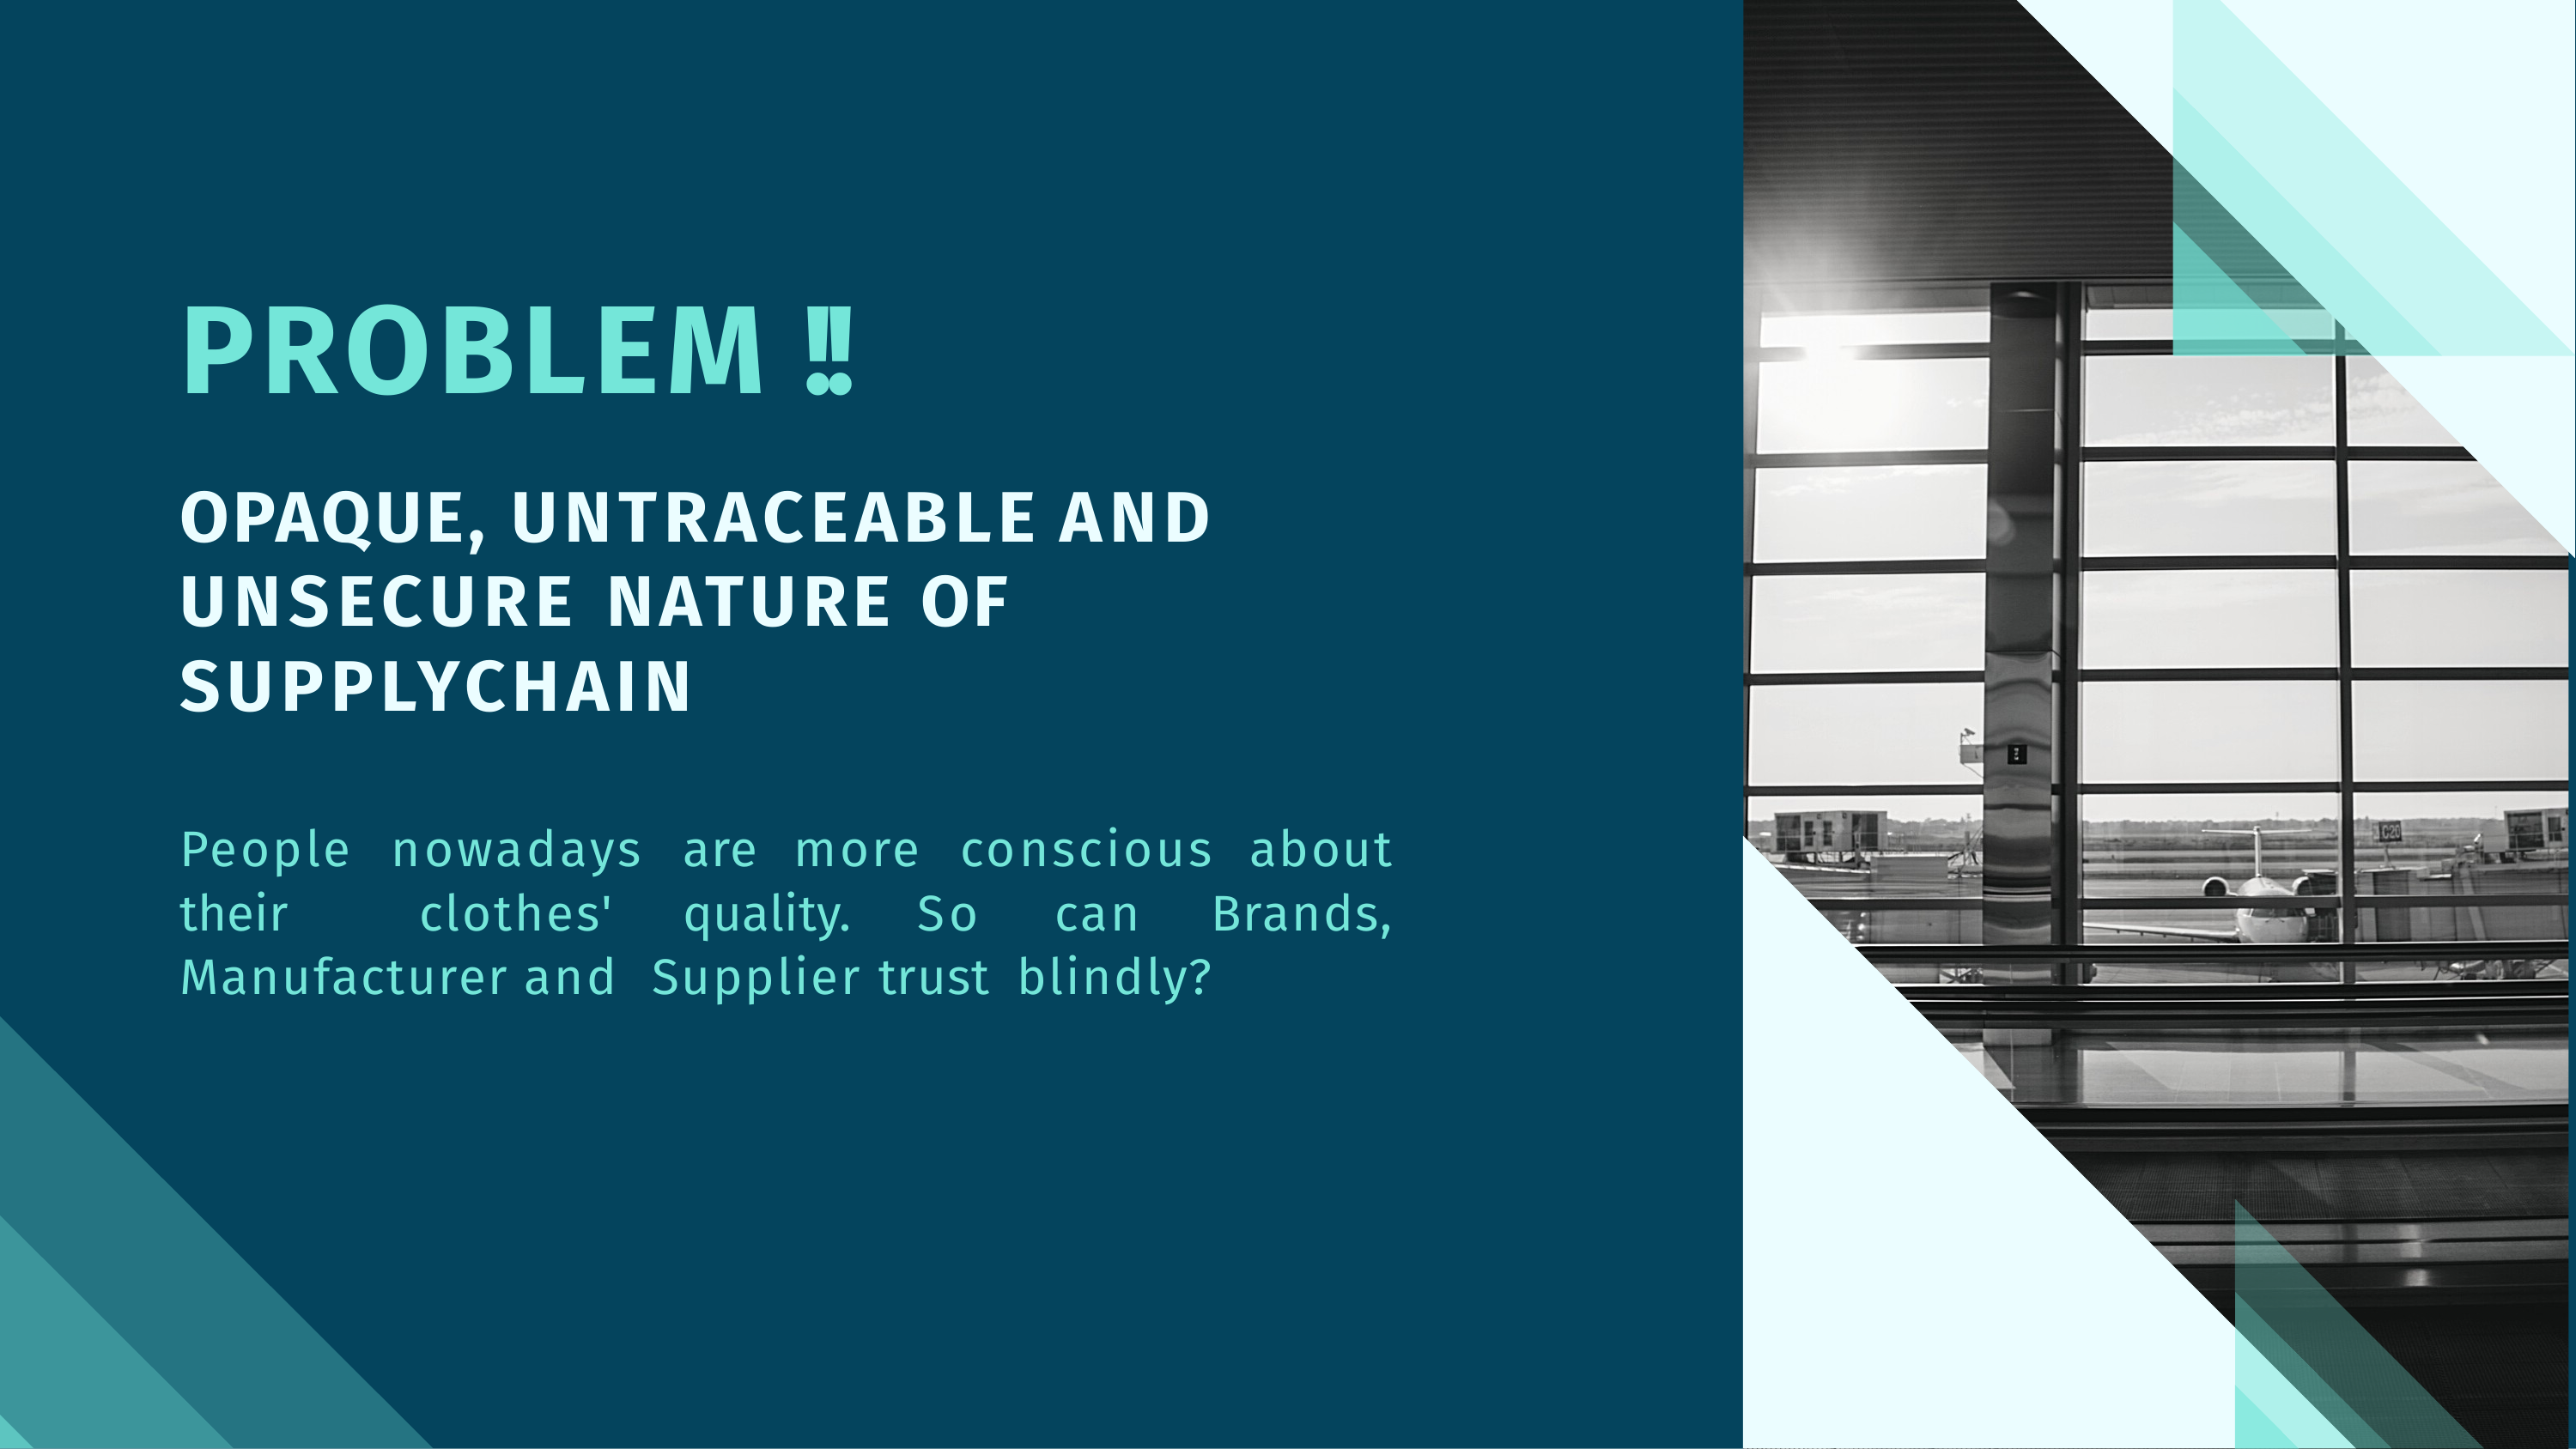

# PROBLEM !!
OPAQUE, UNTRACEABLE AND  UNSECURE NATURE OF  SUPPLYCHAIN

People nowadays are more conscious about their  clothes' quality. So can Brands, Manufacturer and  Supplier trust blindly?

Bijou Solutions, Inc. |  2020